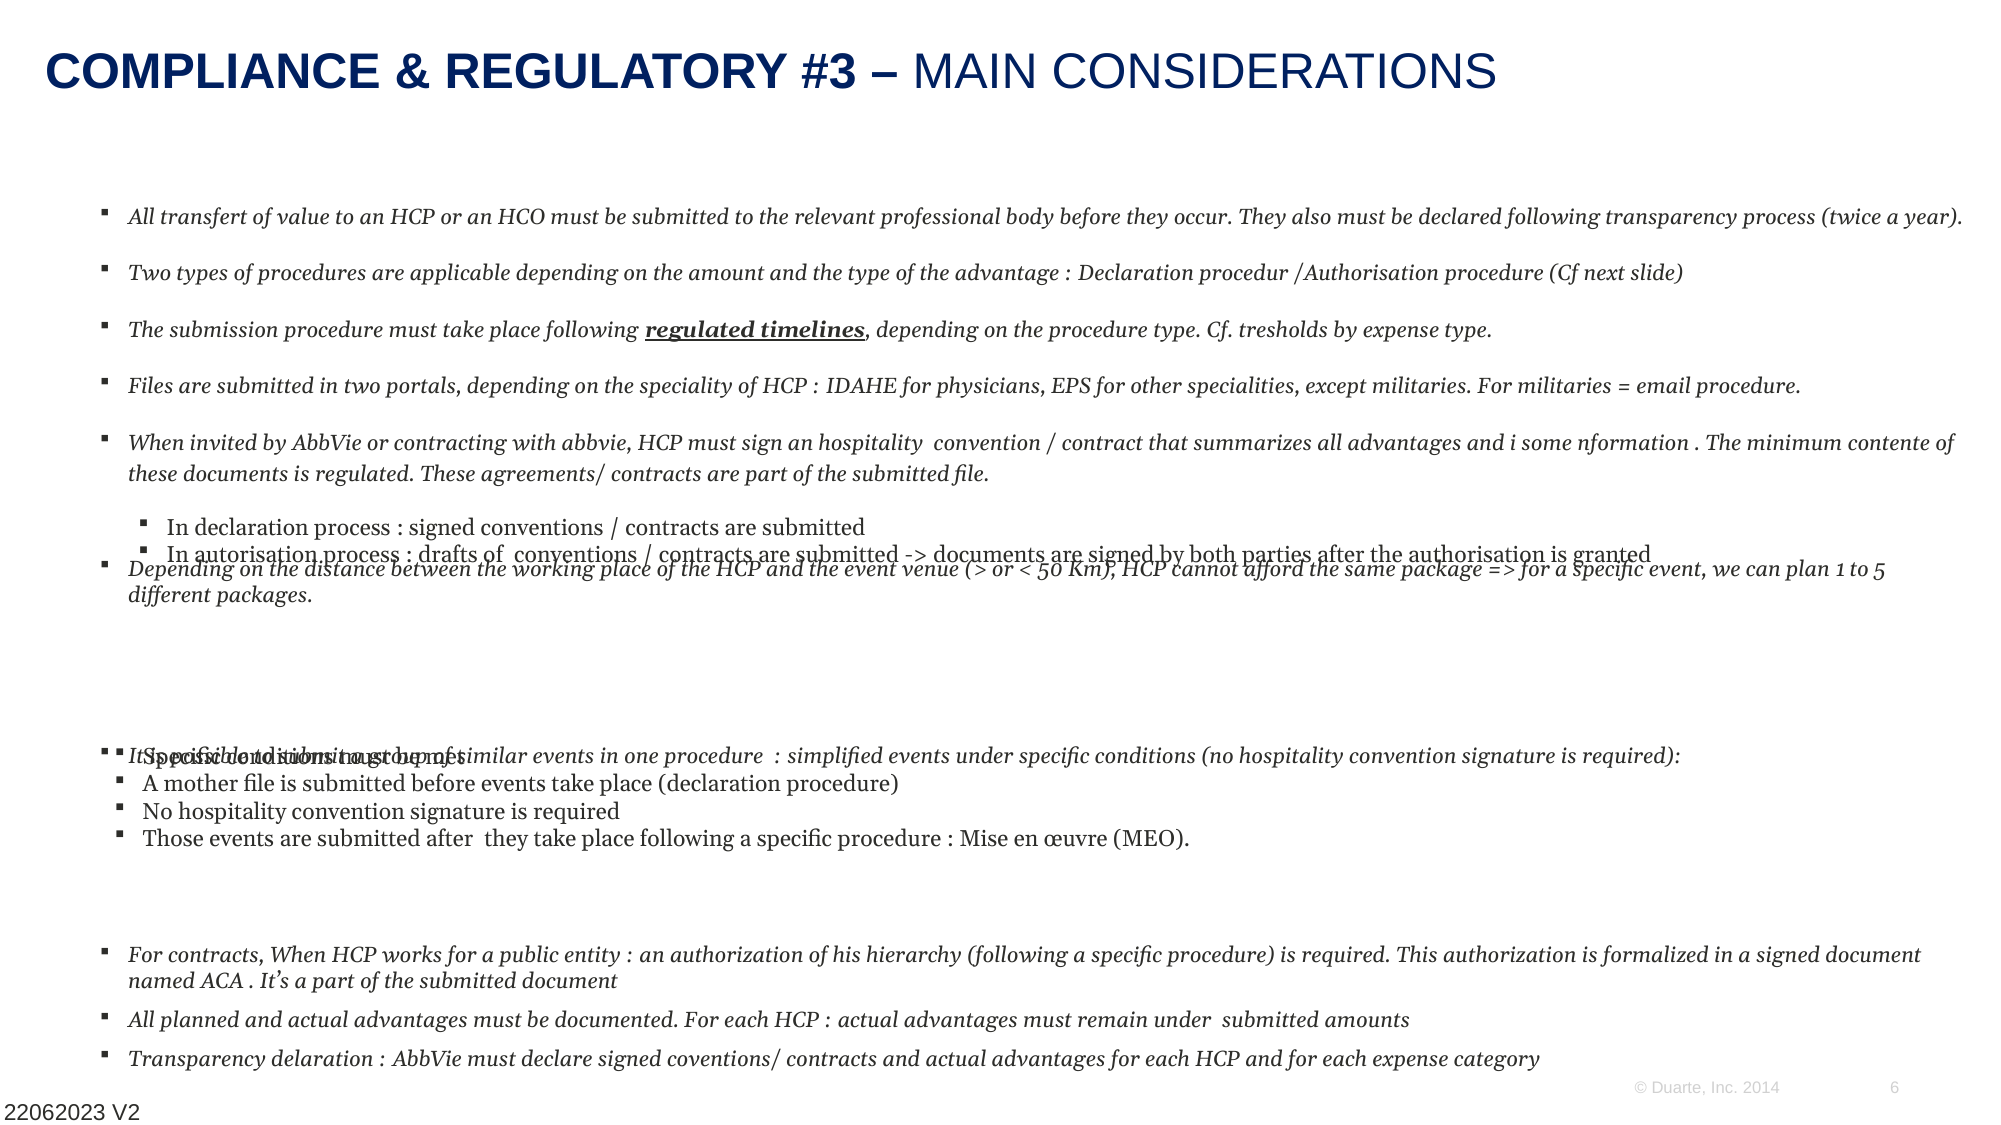

Compliance & Regulatory #3 – Main considerations
All transfert of value to an HCP or an HCO must be submitted to the relevant professional body before they occur. They also must be declared following transparency process (twice a year).
Two types of procedures are applicable depending on the amount and the type of the advantage : Declaration procedur /Authorisation procedure (Cf next slide)
The submission procedure must take place following regulated timelines, depending on the procedure type. Cf. tresholds by expense type.
Files are submitted in two portals, depending on the speciality of HCP : IDAHE for physicians, EPS for other specialities, except militaries. For militaries = email procedure.
When invited by AbbVie or contracting with abbvie, HCP must sign an hospitality  convention / contract that summarizes all advantages and i some nformation . The minimum contente of these documents is regulated. These agreements/ contracts are part of the submitted file.

Depending on the distance between the working place of the HCP and the event venue (> or < 50 Km), HCP cannot afford the same package => for a specific event, we can plan 1 to 5 different packages.

It is possible to submit a group of similar events in one procedure  : simplified events under specific conditions (no hospitality convention signature is required):

For contracts, When HCP works for a public entity : an authorization of his hierarchy (following a specific procedure) is required. This authorization is formalized in a signed document named ACA . It’s a part of the submitted document
All planned and actual advantages must be documented. For each HCP : actual advantages must remain under  submitted amounts
Transparency delaration : AbbVie must declare signed coventions/ contracts and actual advantages for each HCP and for each expense category
In declaration process : signed conventions / contracts are submitted
In autorisation process : drafts of  conventions / contracts are submitted -> documents are signed by both parties after the authorisation is granted

Specific conditions must be met
A mother file is submitted before events take place (declaration procedure)
No hospitality convention signature is required
Those events are submitted after  they take place following a specific procedure : Mise en œuvre (MEO).